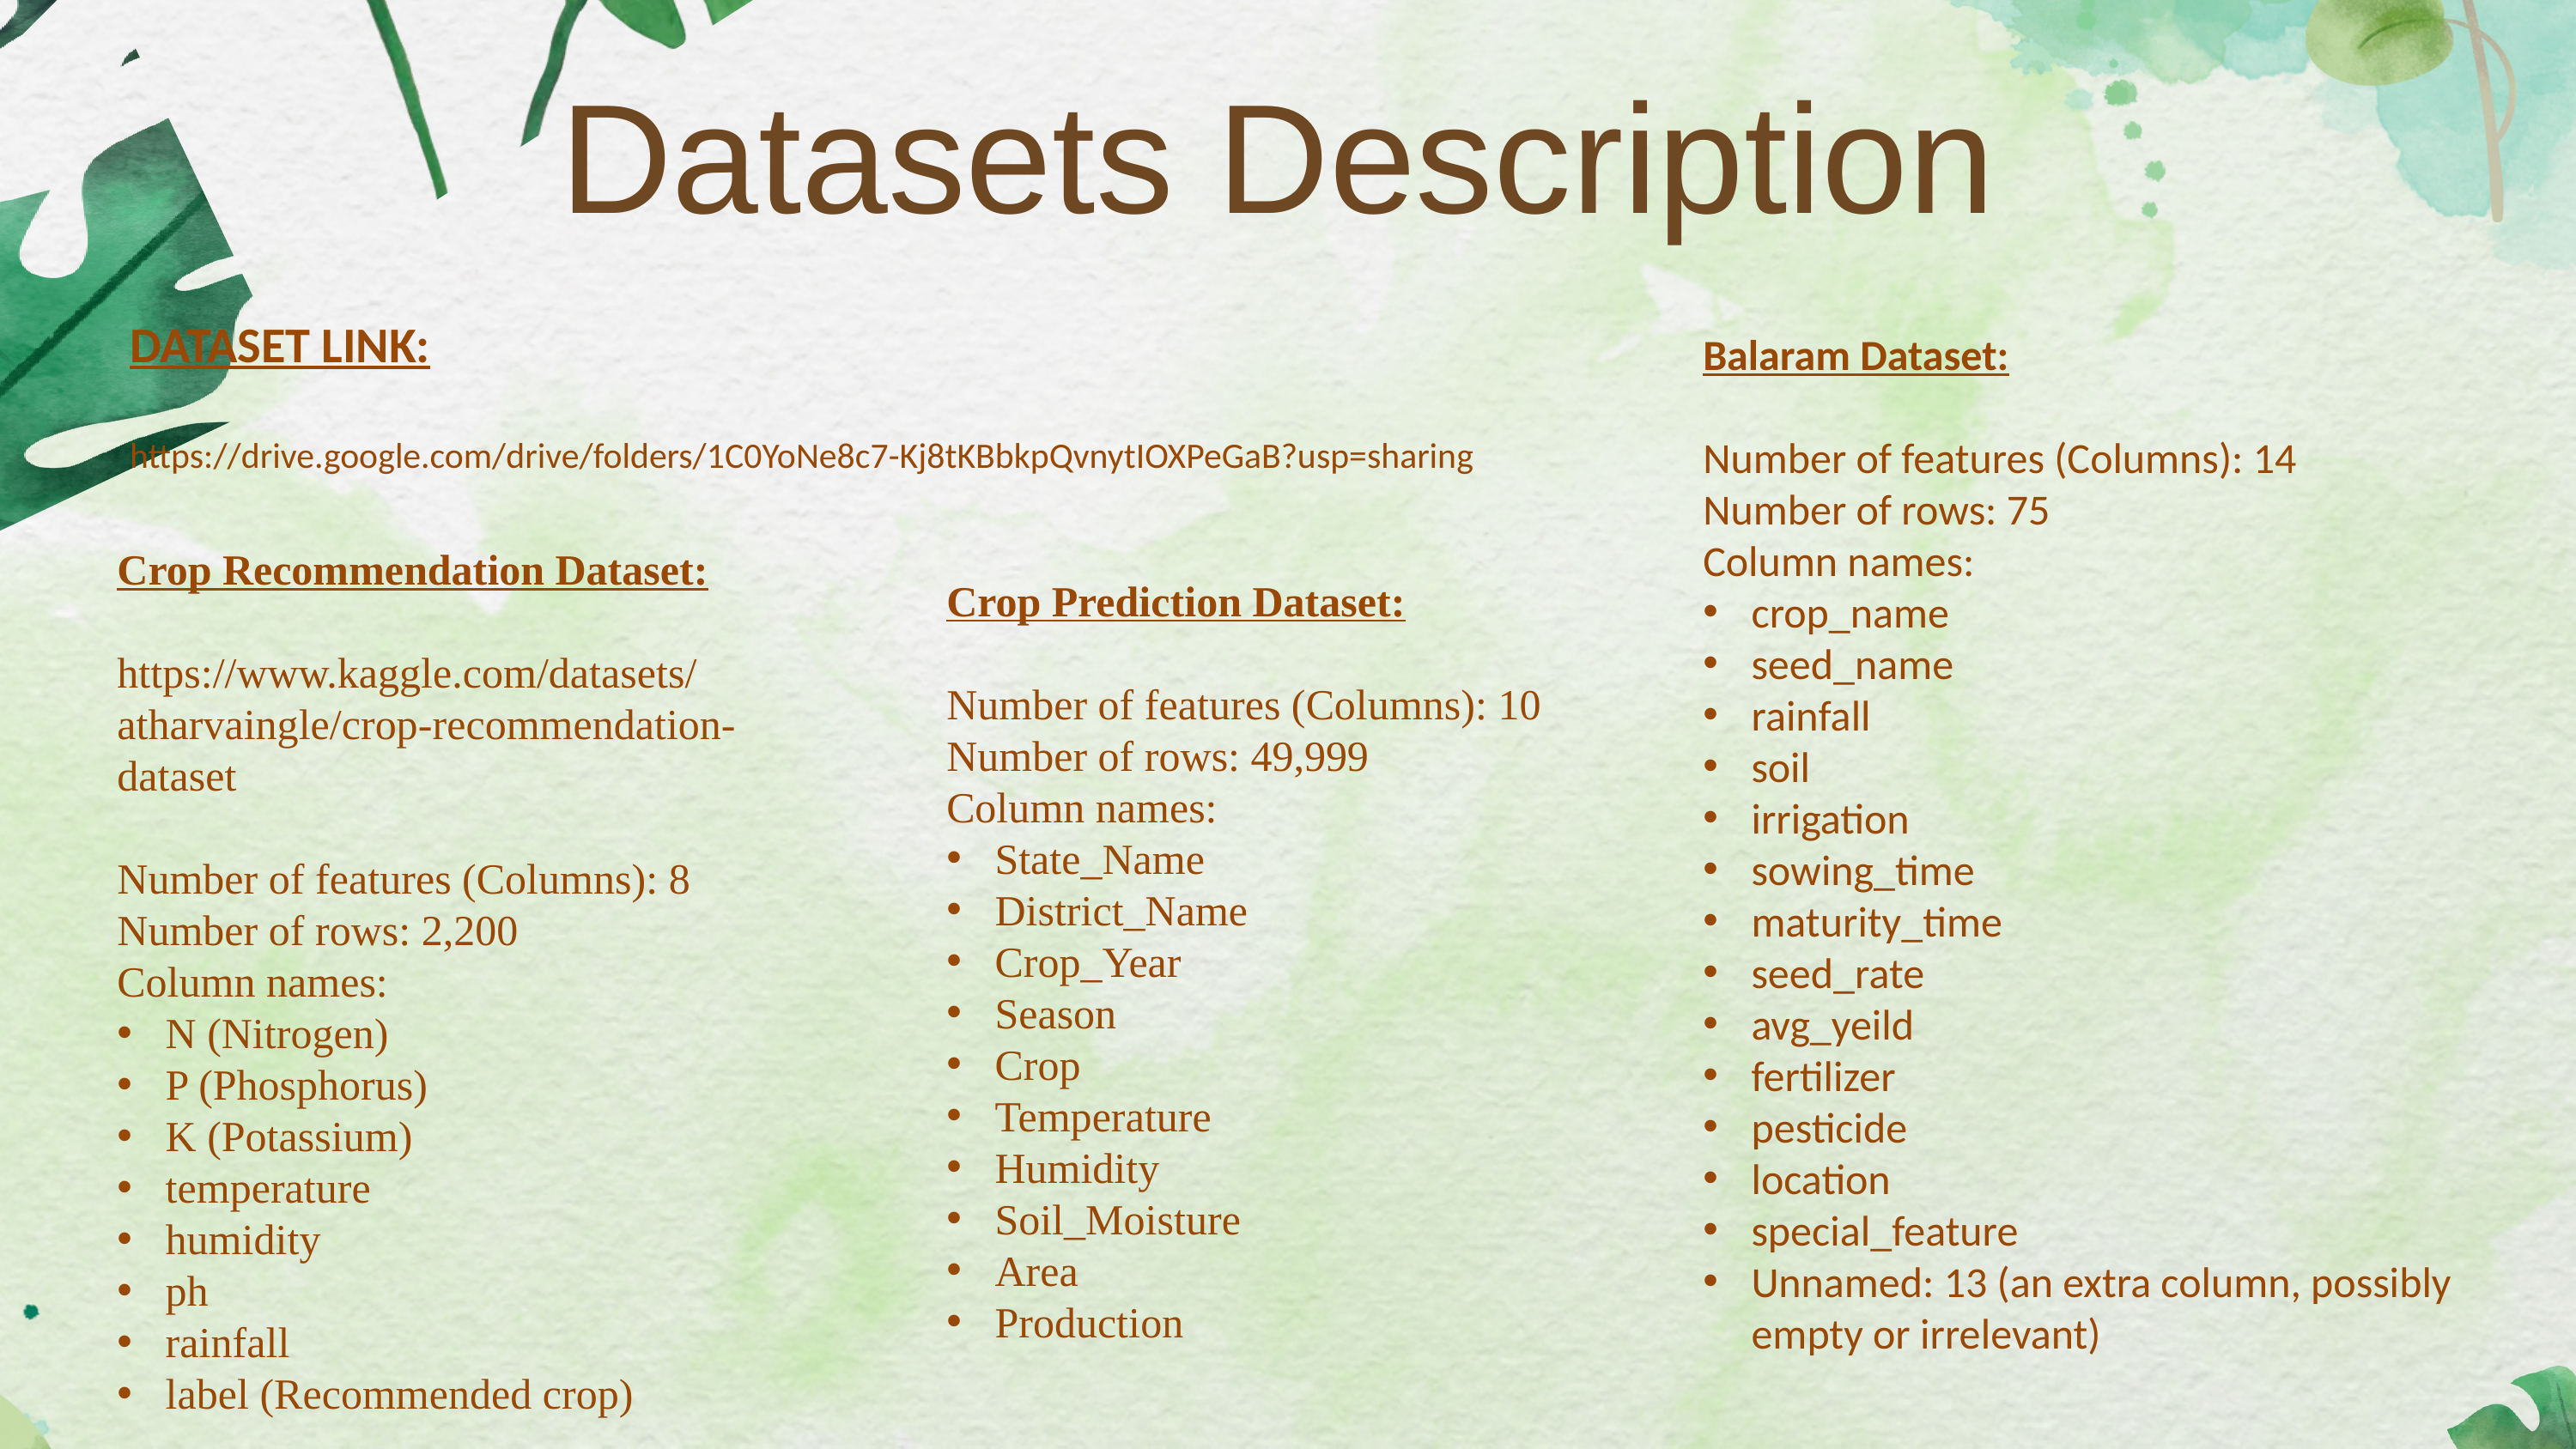

Datasets Description

DATASET LINK:

https://drive.google.com/drive/folders/1C0YoNe8c7-Kj8tKBbkpQvnytIOXPeGaB?usp=sharing
Balaram Dataset:

Number of features (Columns): 14
Number of rows: 75
Column names:
crop_name
seed_name
rainfall
soil
irrigation
sowing_time
maturity_time
seed_rate
avg_yeild
fertilizer
pesticide
location
special_feature
Unnamed: 13 (an extra column, possibly empty or irrelevant)
Crop Recommendation Dataset:

https://www.kaggle.com/datasets/atharvaingle/crop-recommendation-dataset

Number of features (Columns): 8
Number of rows: 2,200
Column names:
N (Nitrogen)
P (Phosphorus)
K (Potassium)
temperature
humidity
ph
rainfall
label (Recommended crop)
Crop Prediction Dataset:

Number of features (Columns): 10
Number of rows: 49,999
Column names:
State_Name
District_Name
Crop_Year
Season
Crop
Temperature
Humidity
Soil_Moisture
Area
Production